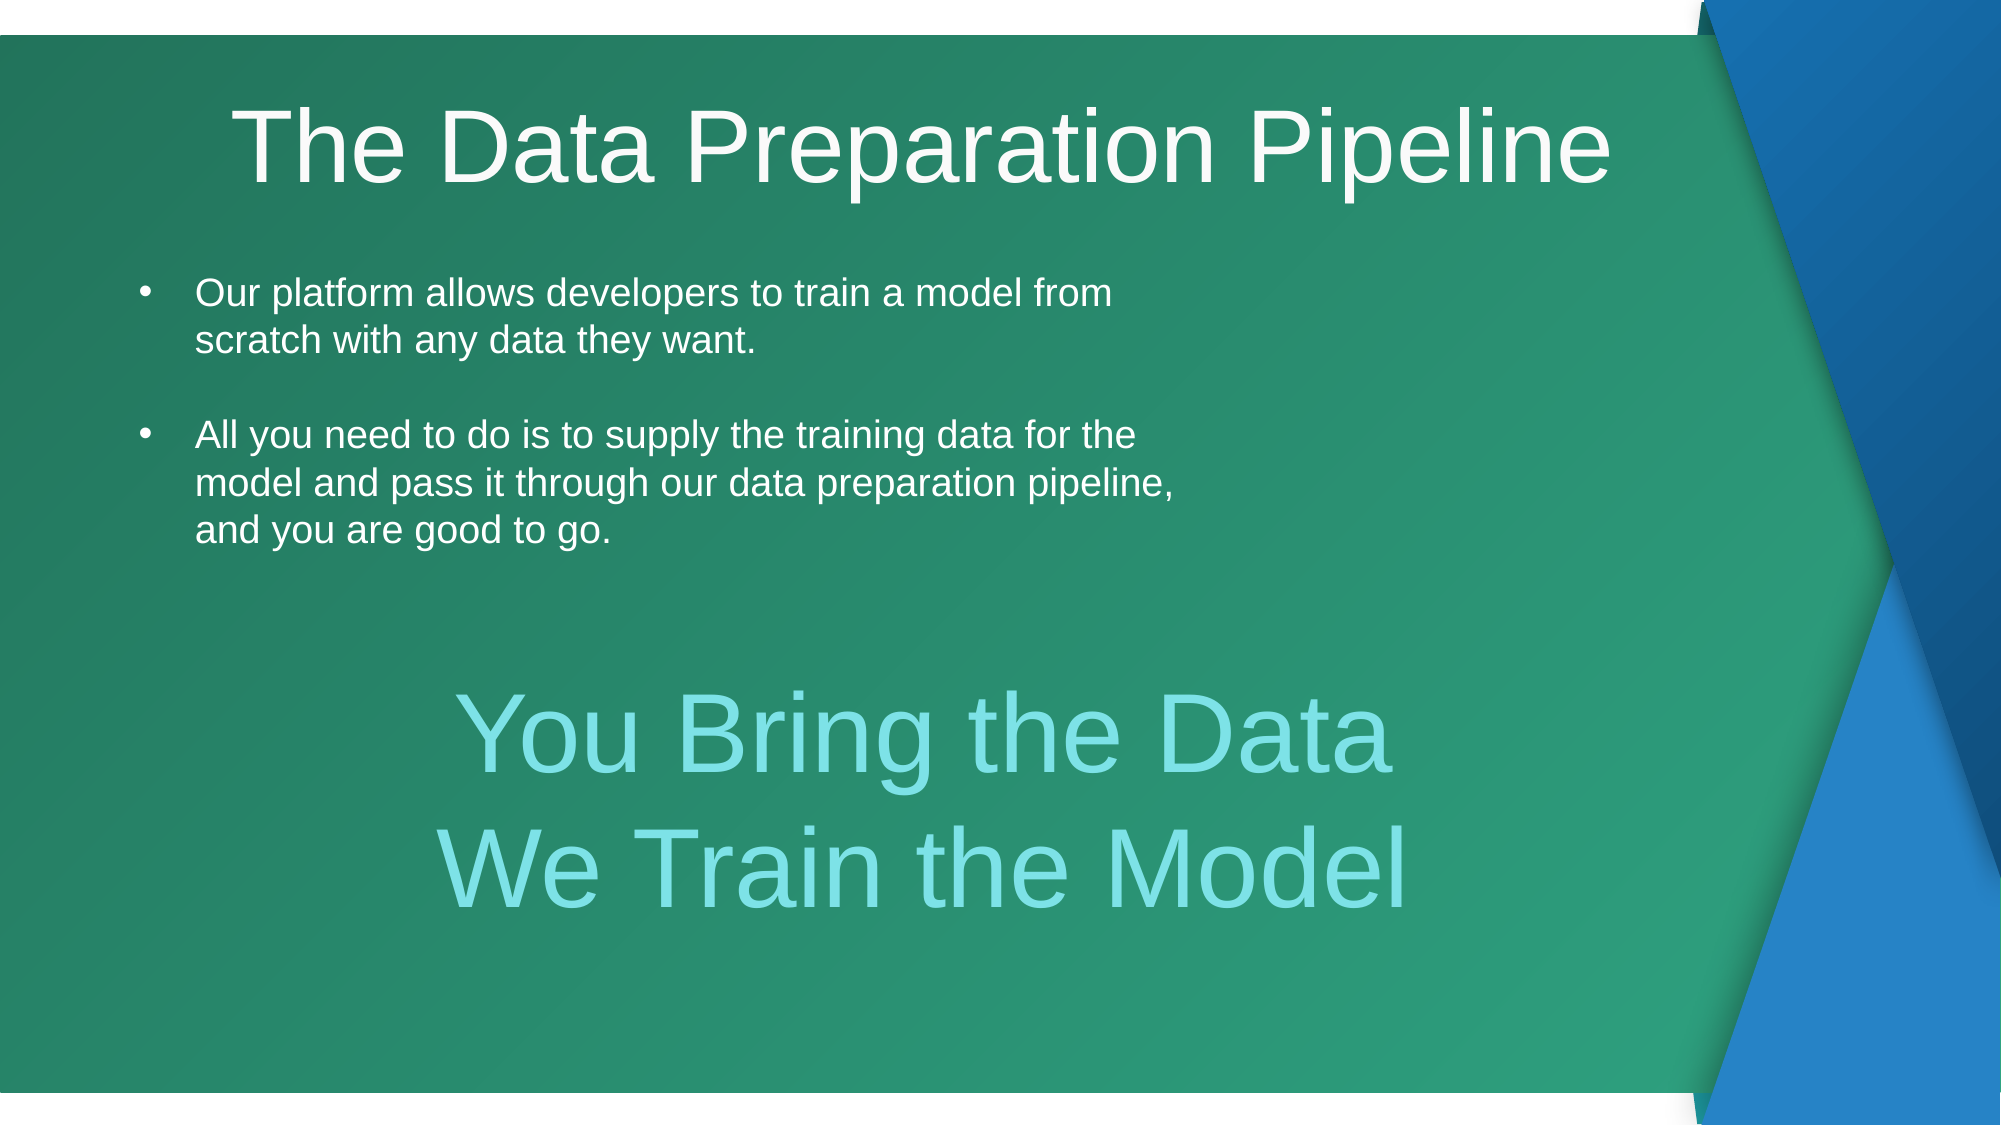

The Data Preparation Pipeline

​Our platform allows developers to train a model from scratch with any data they want.​

All you need to do is to supply the training data for the model and pass it through our data preparation pipeline, and you are good to go.
You Bring the Data
We Train the Model